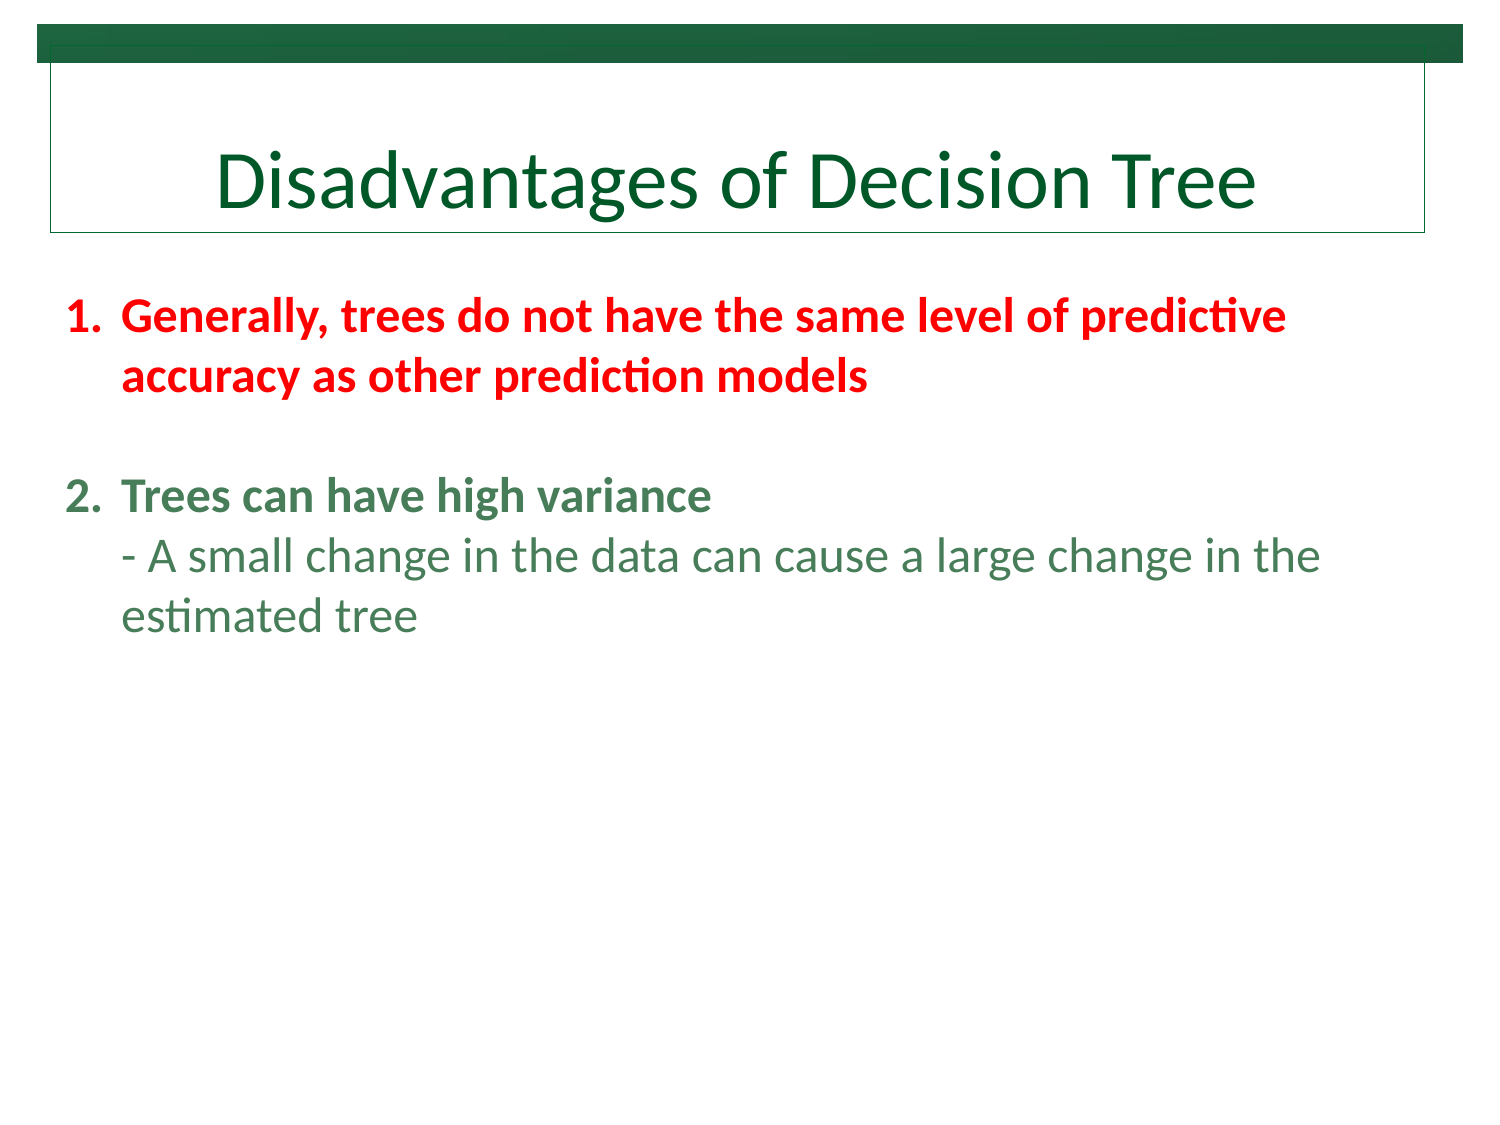

# Disadvantages of Decision Tree
Generally, trees do not have the same level of predictive accuracy as other prediction models
Trees can have high variance
- A small change in the data can cause a large change in the estimated tree